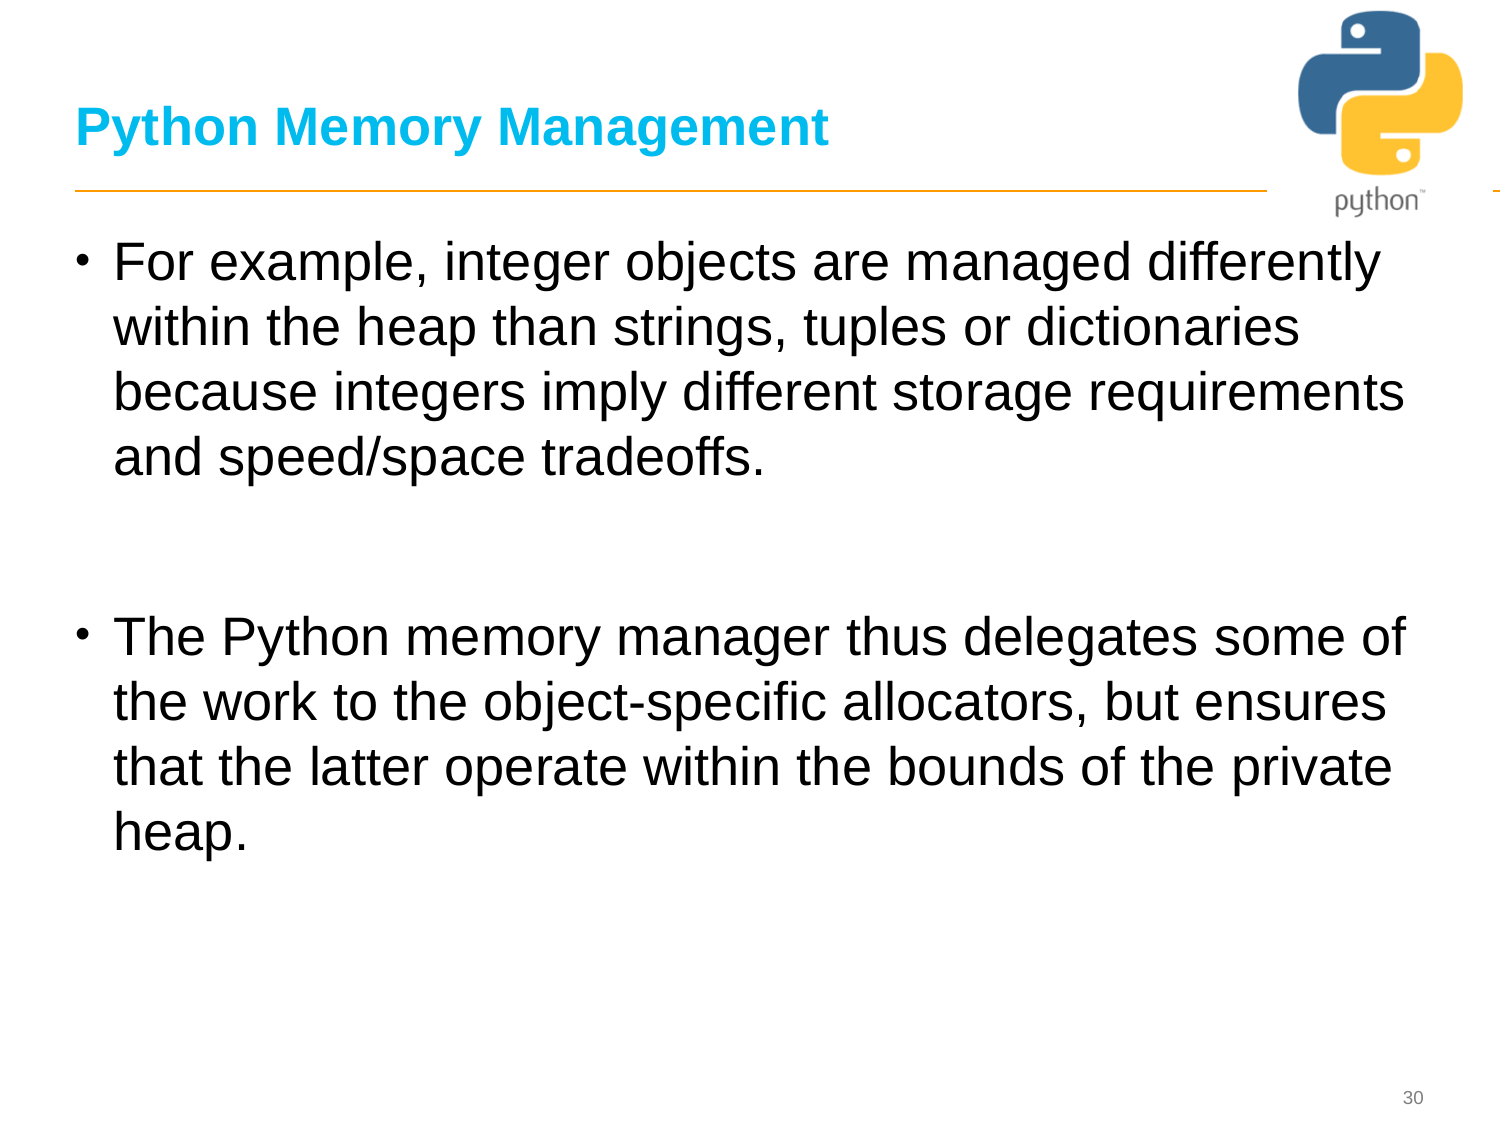

30
# Python Memory Management
For example, integer objects are managed differently within the heap than strings, tuples or dictionaries because integers imply different storage requirements and speed/space tradeoffs.

The Python memory manager thus delegates some of the work to the object-specific allocators, but ensures that the latter operate within the bounds of the private heap.